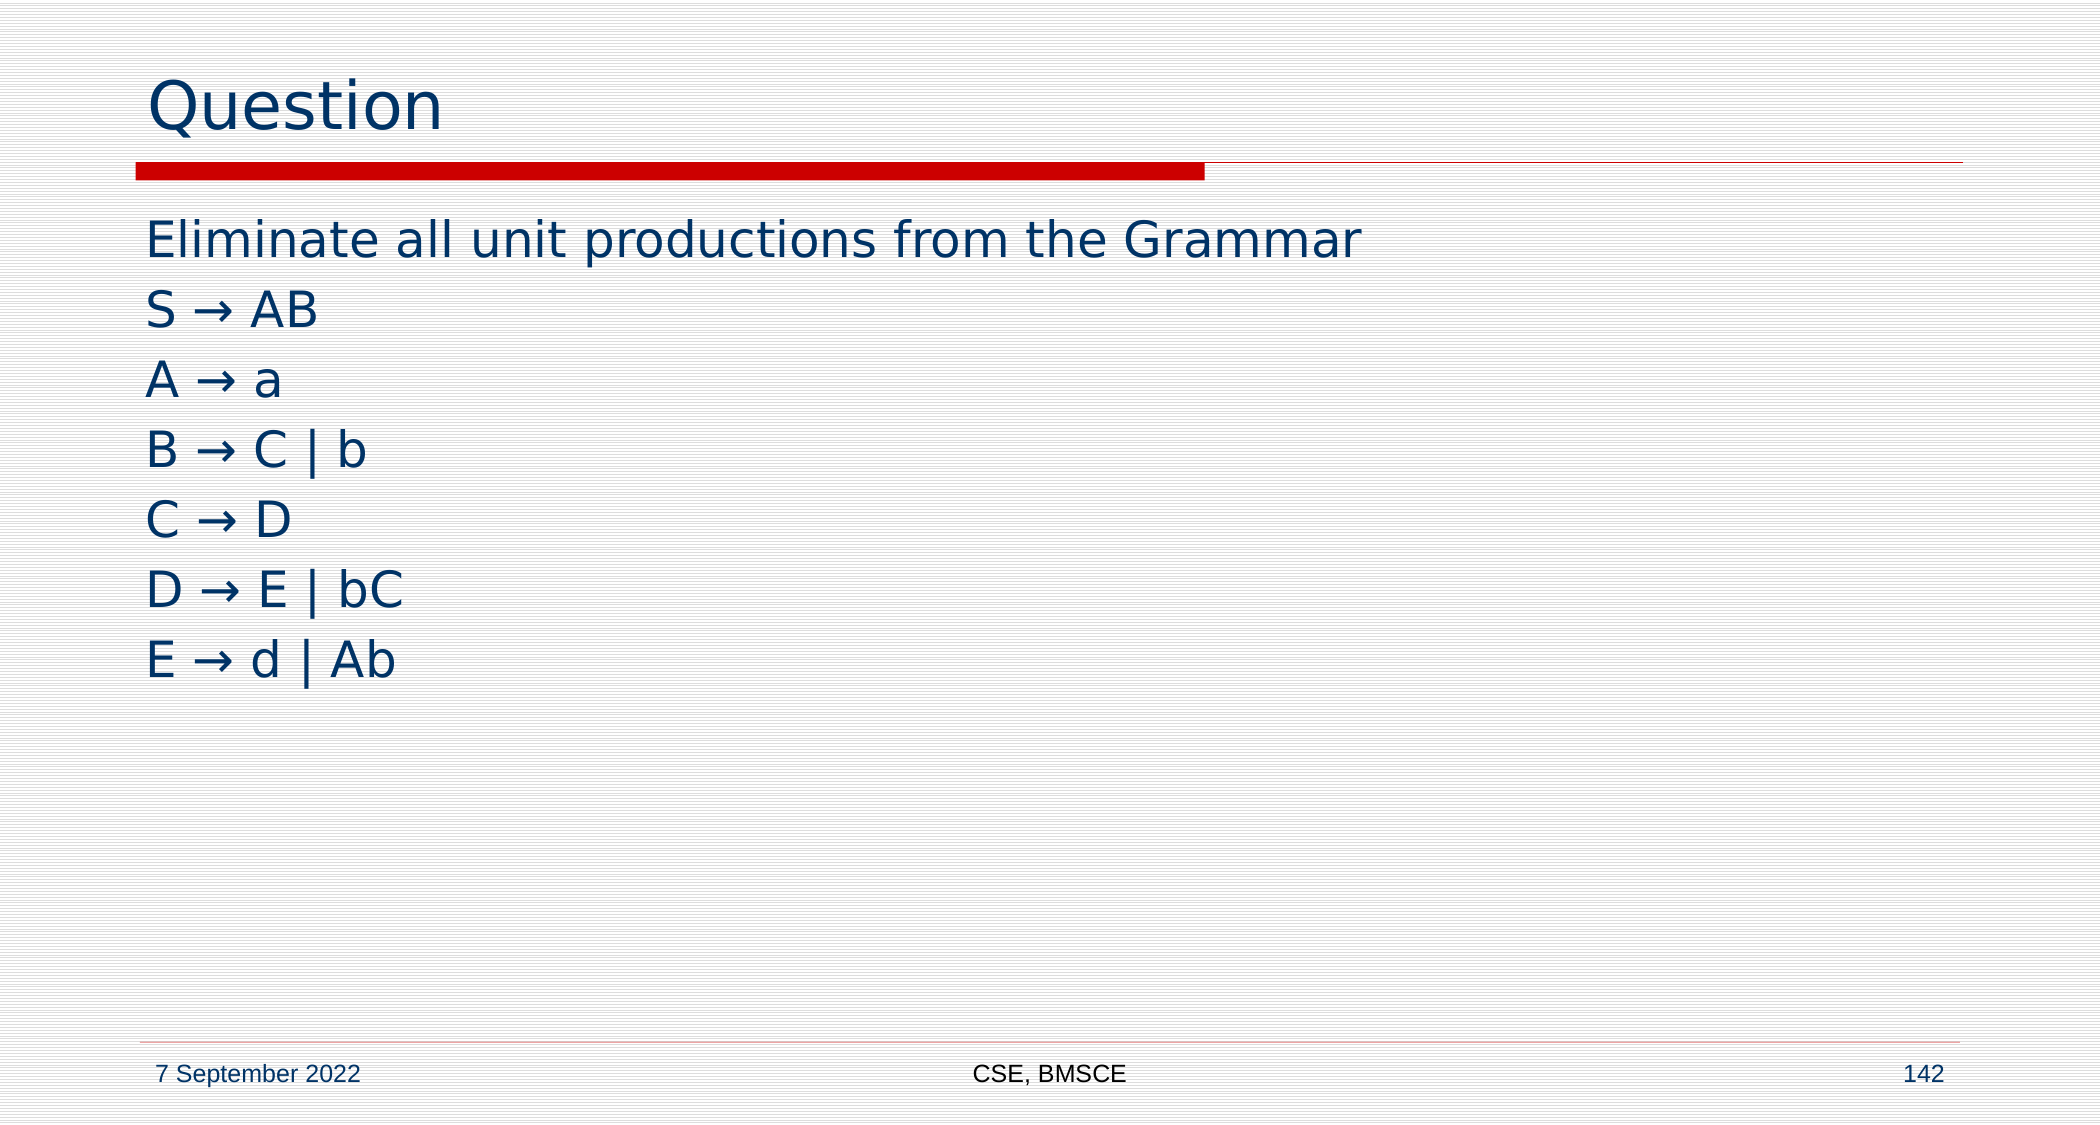

# Question
Eliminate all unit productions from the Grammar
S → AB
A → a
B → C | b
C → D
D → E | bC
E → d | Ab

CSE, BMSCE
142
7 September 2022